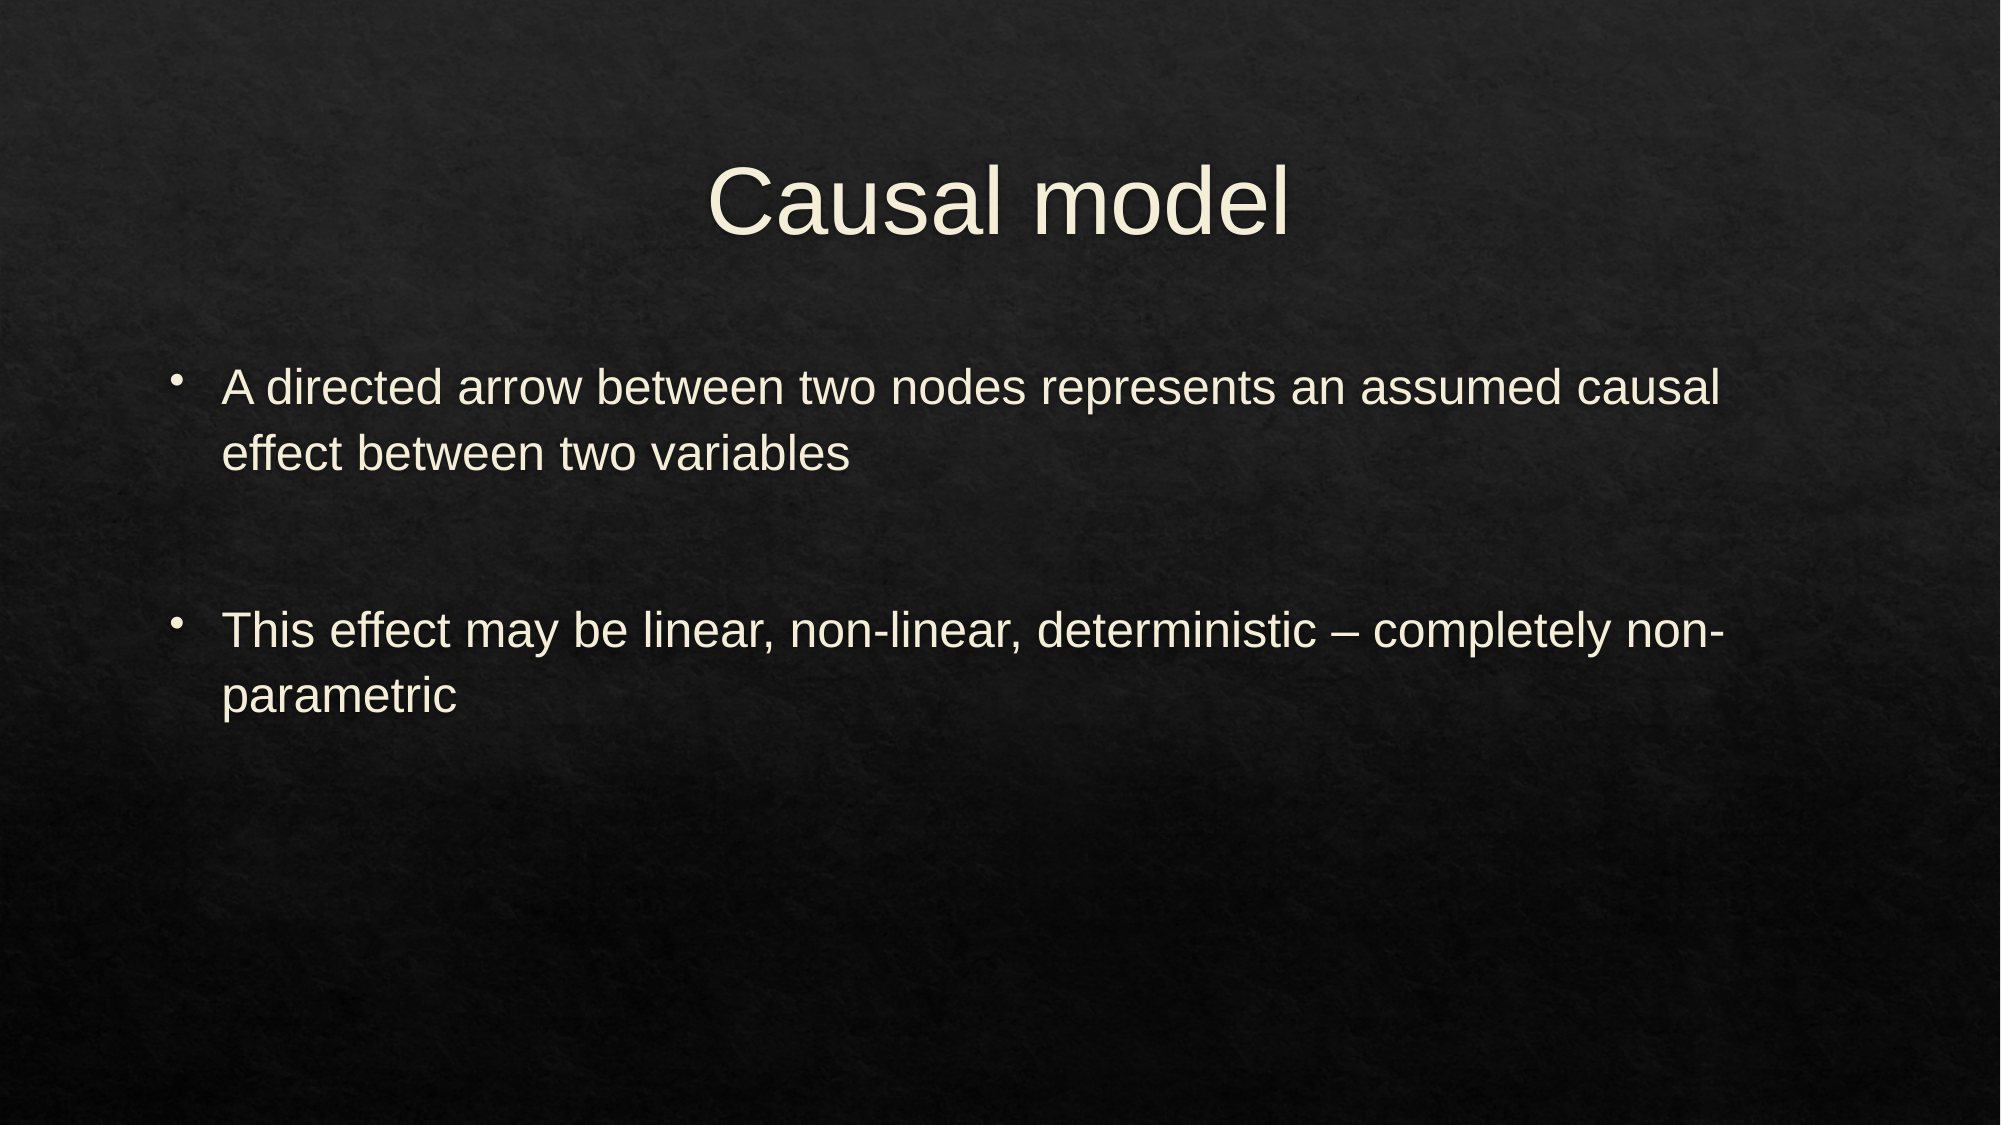

# Causal model
A directed arrow between two nodes represents an assumed causal effect between two variables

This effect may be linear, non-linear, deterministic – completely non-parametric